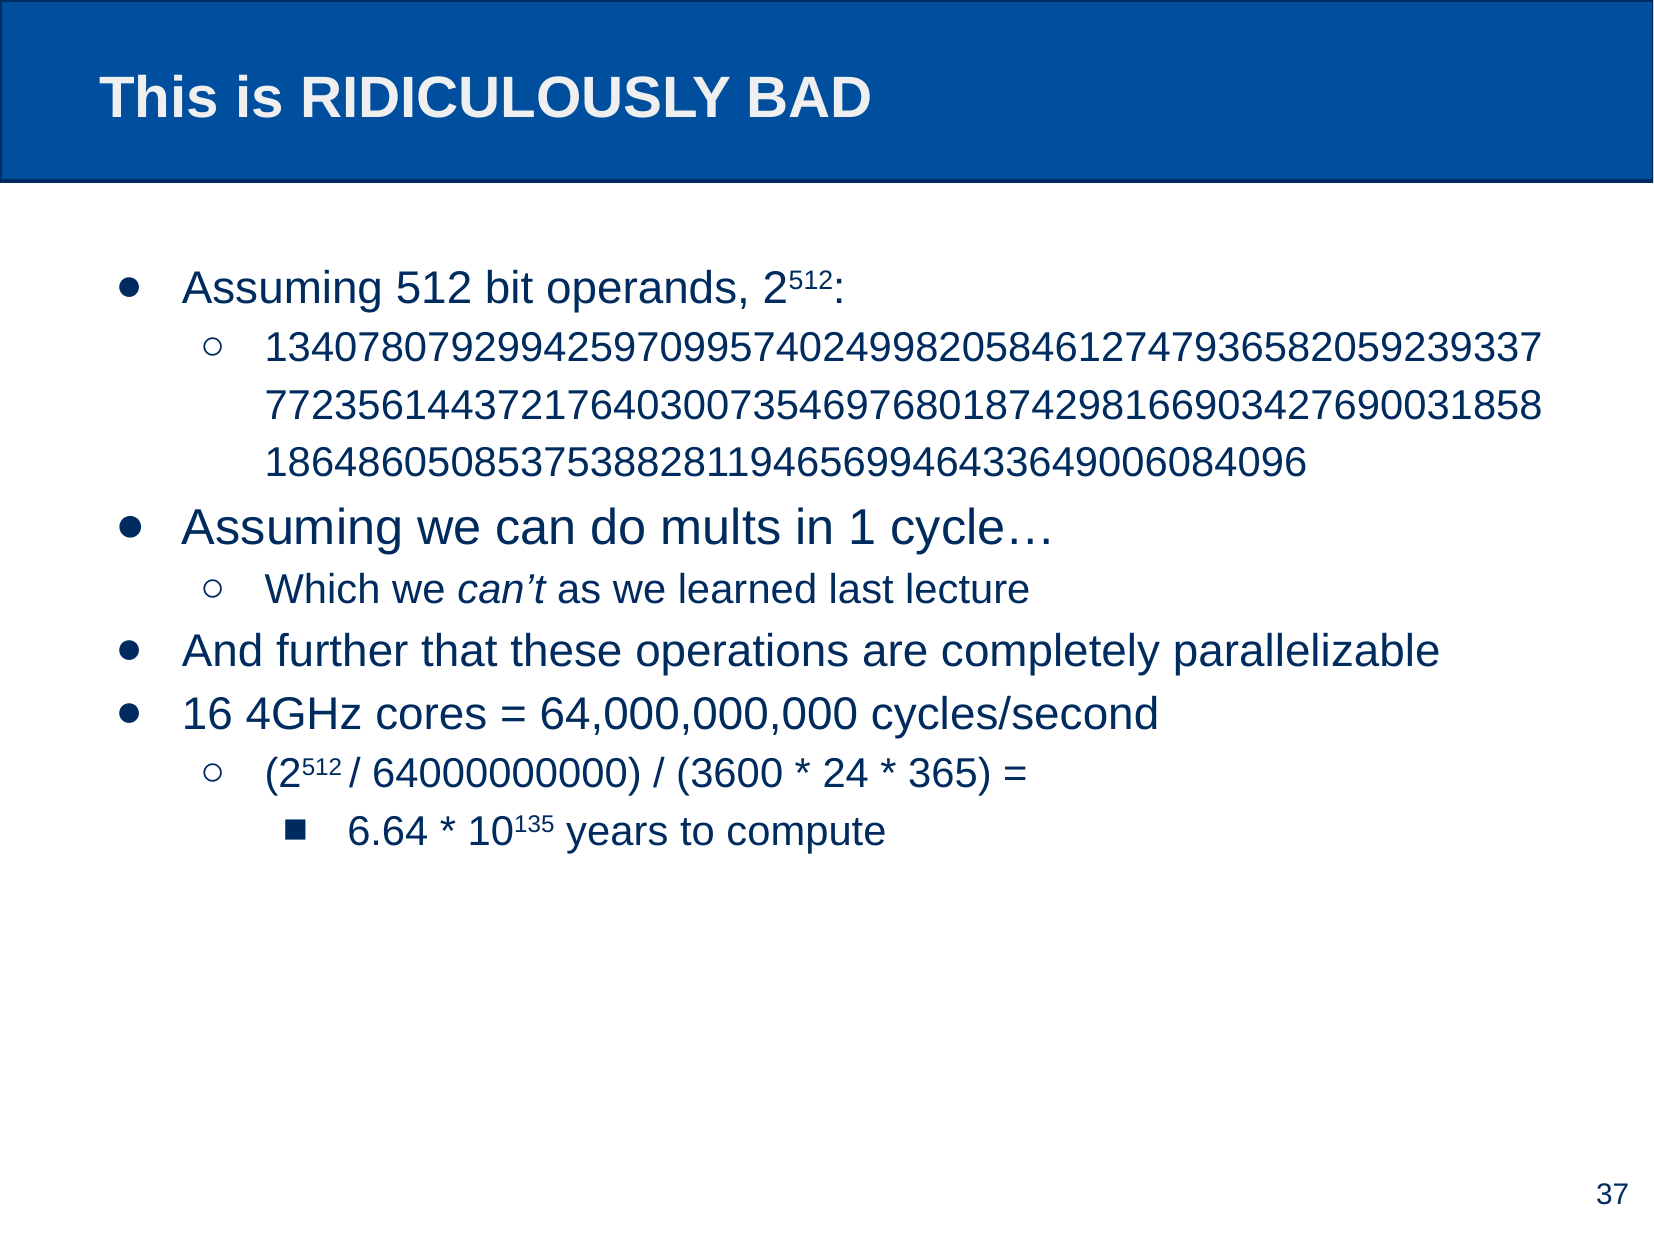

# This is RIDICULOUSLY BAD
Assuming 512 bit operands, 2512:
13407807929942597099574024998205846127479365820592393377723561443721764030073546976801874298166903427690031858186486050853753882811946569946433649006084096
Assuming we can do mults in 1 cycle…
Which we can’t as we learned last lecture
And further that these operations are completely parallelizable
16 4GHz cores = 64,000,000,000 cycles/second
(2512 / 64000000000) / (3600 * 24 * 365) =
6.64 * 10135 years to compute
37